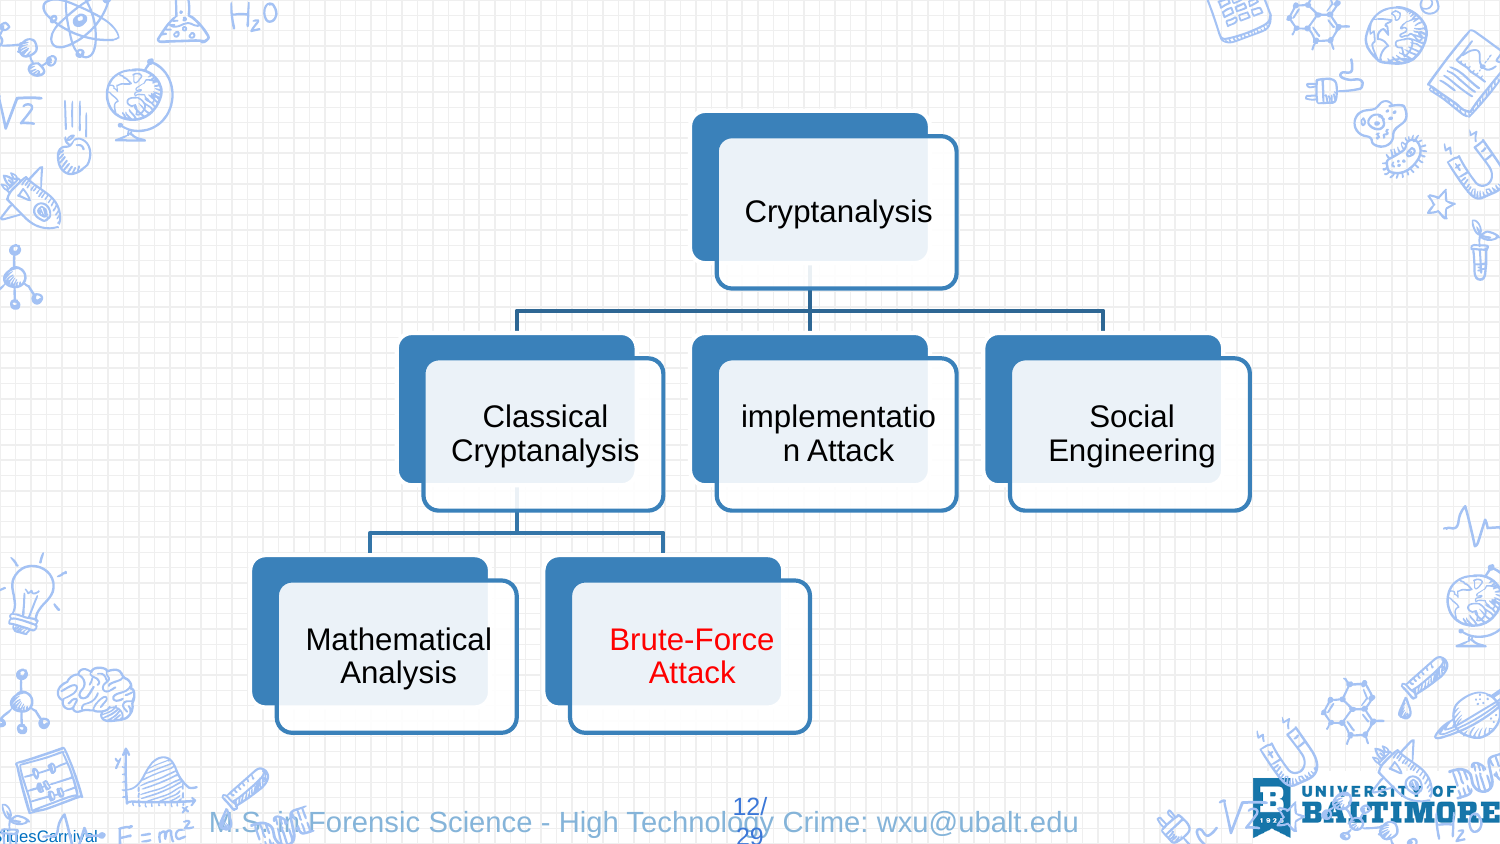

Cryptanalysis
Classical Cryptanalysis
Mathematical Analysis
Brute-Force Attack
implementation Attack
Social Engineering
12/29